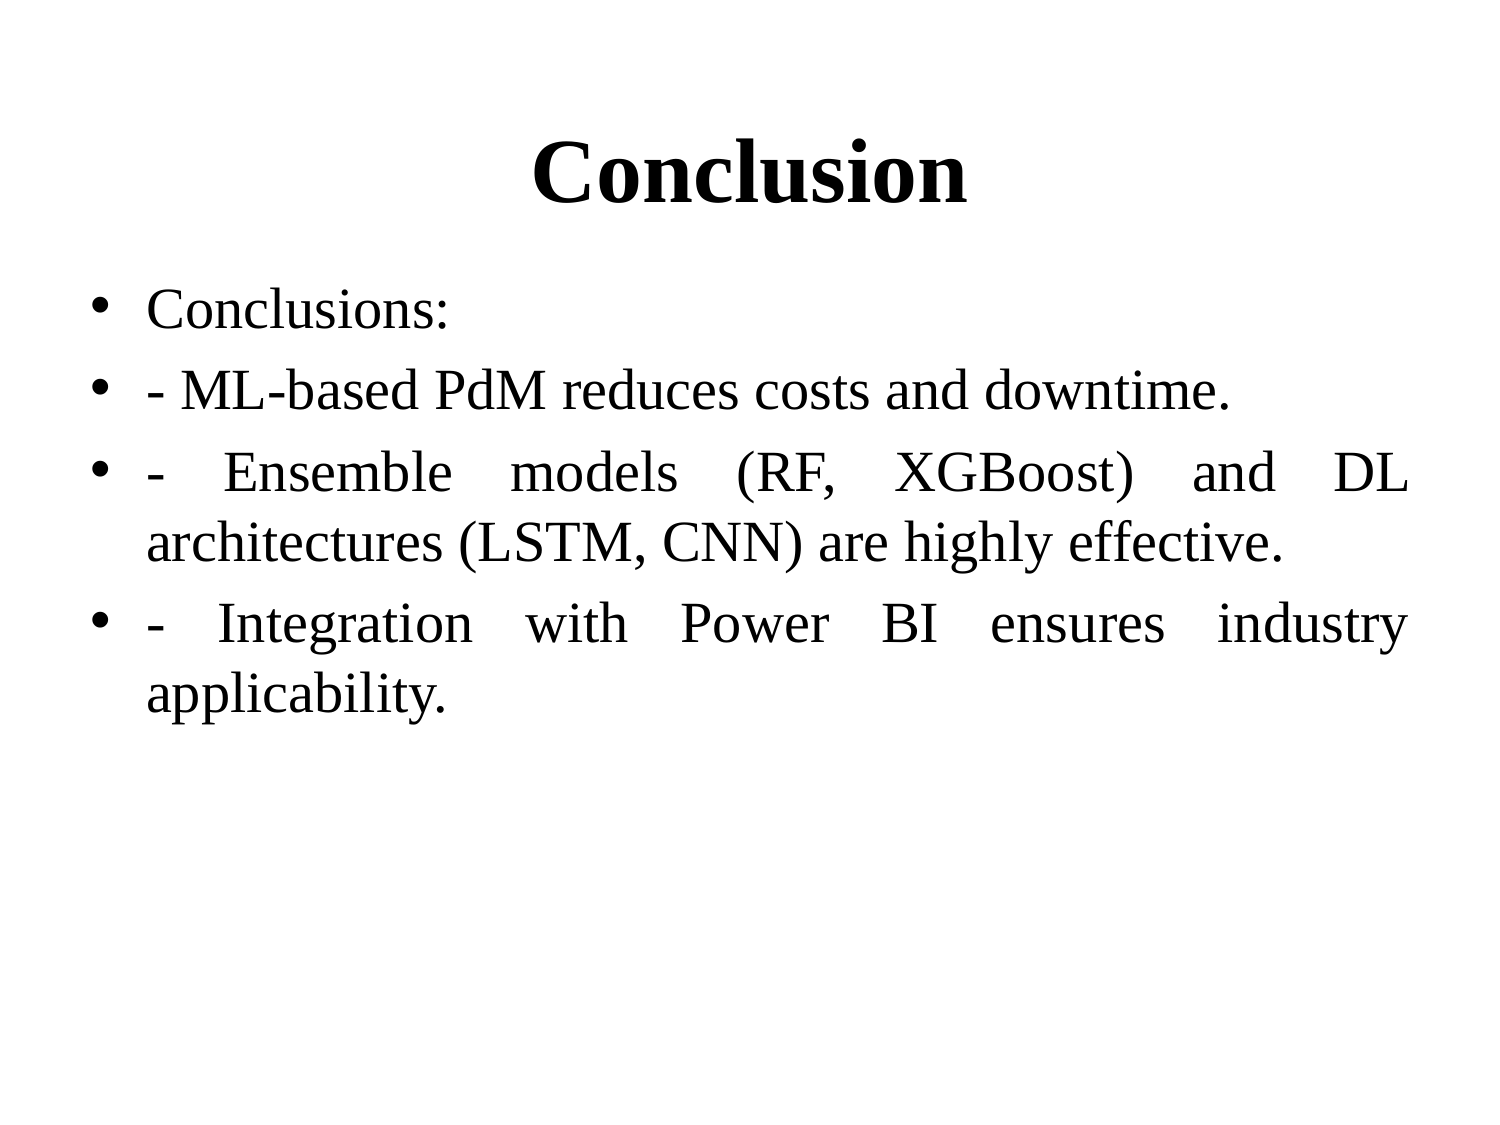

# Conclusion
Conclusions:
- ML-based PdM reduces costs and downtime.
- Ensemble models (RF, XGBoost) and DL architectures (LSTM, CNN) are highly effective.
- Integration with Power BI ensures industry applicability.